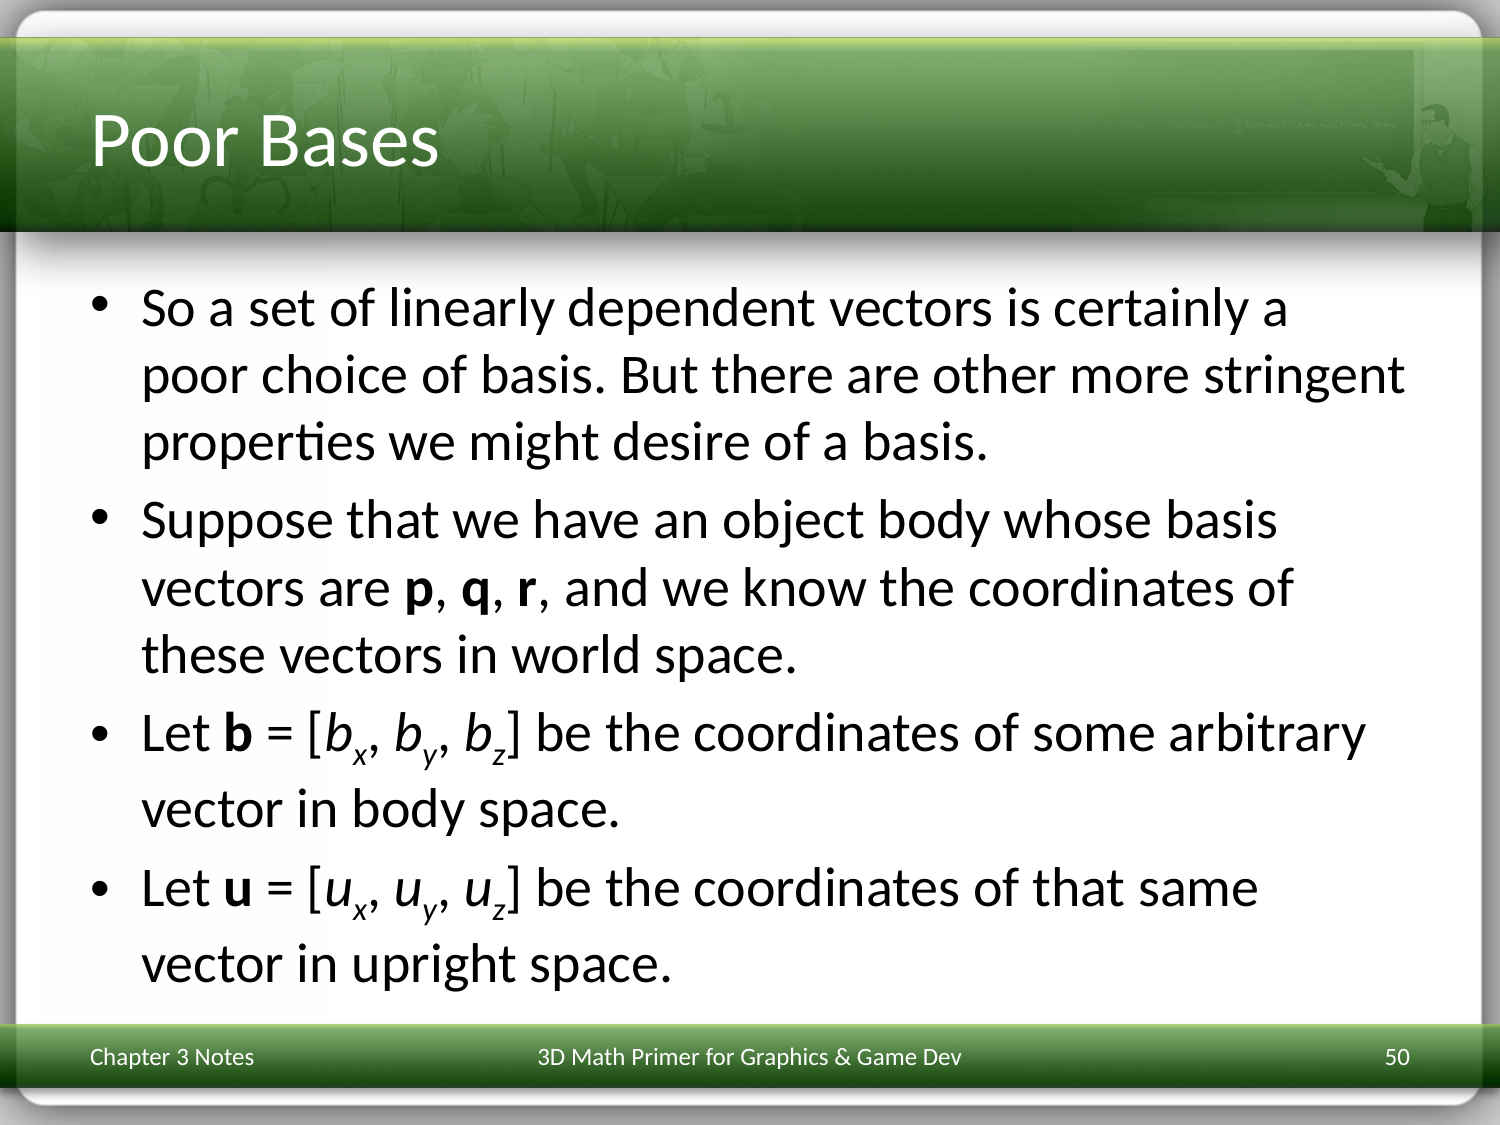

# Poor Bases
So a set of linearly dependent vectors is certainly a poor choice of basis. But there are other more stringent properties we might desire of a basis.
Suppose that we have an object body whose basis vectors are p, q, r, and we know the coordinates of these vectors in world space.
Let b = [bx, by, bz] be the coordinates of some arbitrary vector in body space.
Let u = [ux, uy, uz] be the coordinates of that same vector in upright space.
Chapter 3 Notes
3D Math Primer for Graphics & Game Dev
50